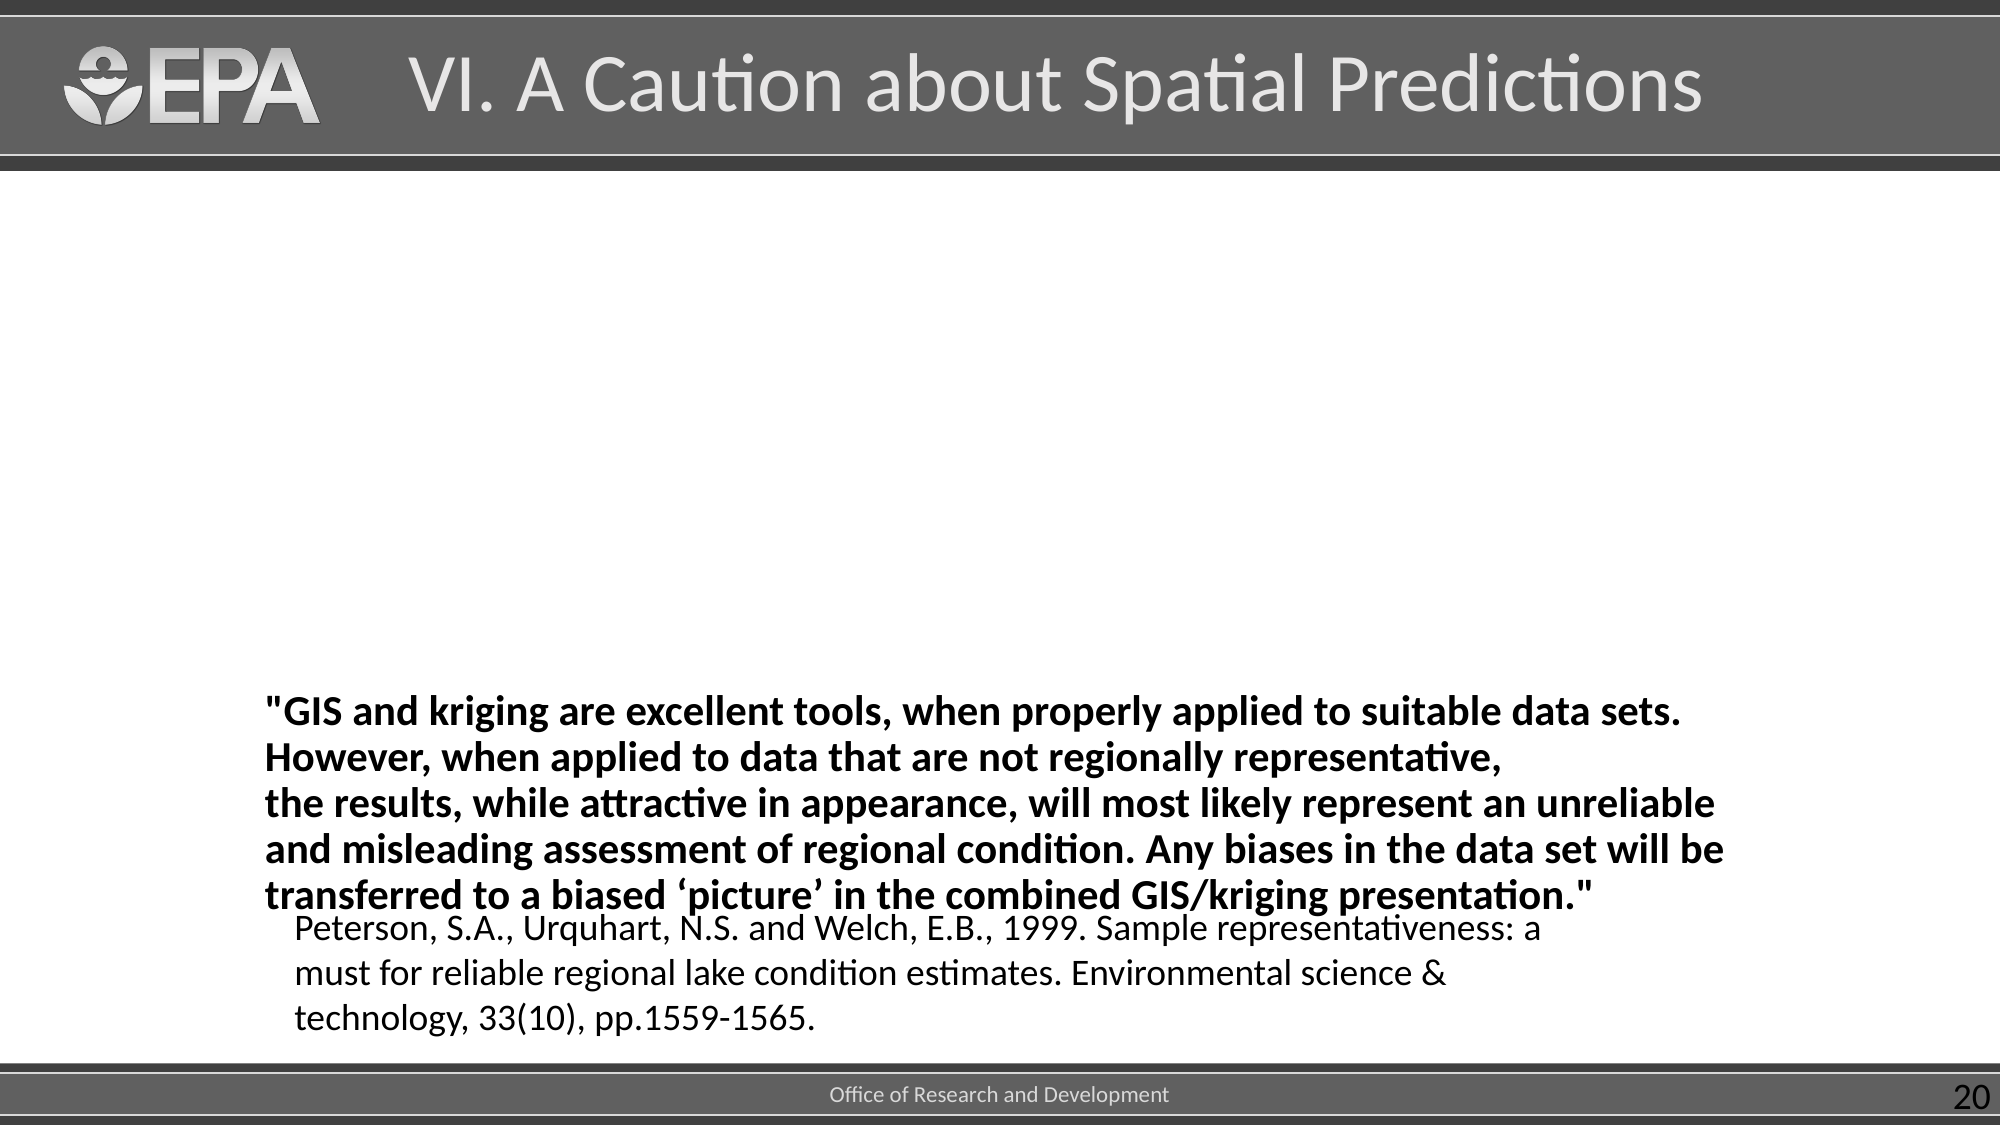

VI. A Caution about Spatial Predictions
# "GIS and kriging are excellent tools, when properly applied to suitable data sets. However, when applied to data that are not regionally representative, the results, while attractive in appearance, will most likely represent an unreliable and misleading assessment of regional condition. Any biases in the data set will be transferred to a biased ‘picture’ in the combined GIS/kriging presentation."
Peterson, S.A., Urquhart, N.S. and Welch, E.B., 1999. Sample representativeness: a must for reliable regional lake condition estimates. Environmental science & technology, 33(10), pp.1559-1565.
20